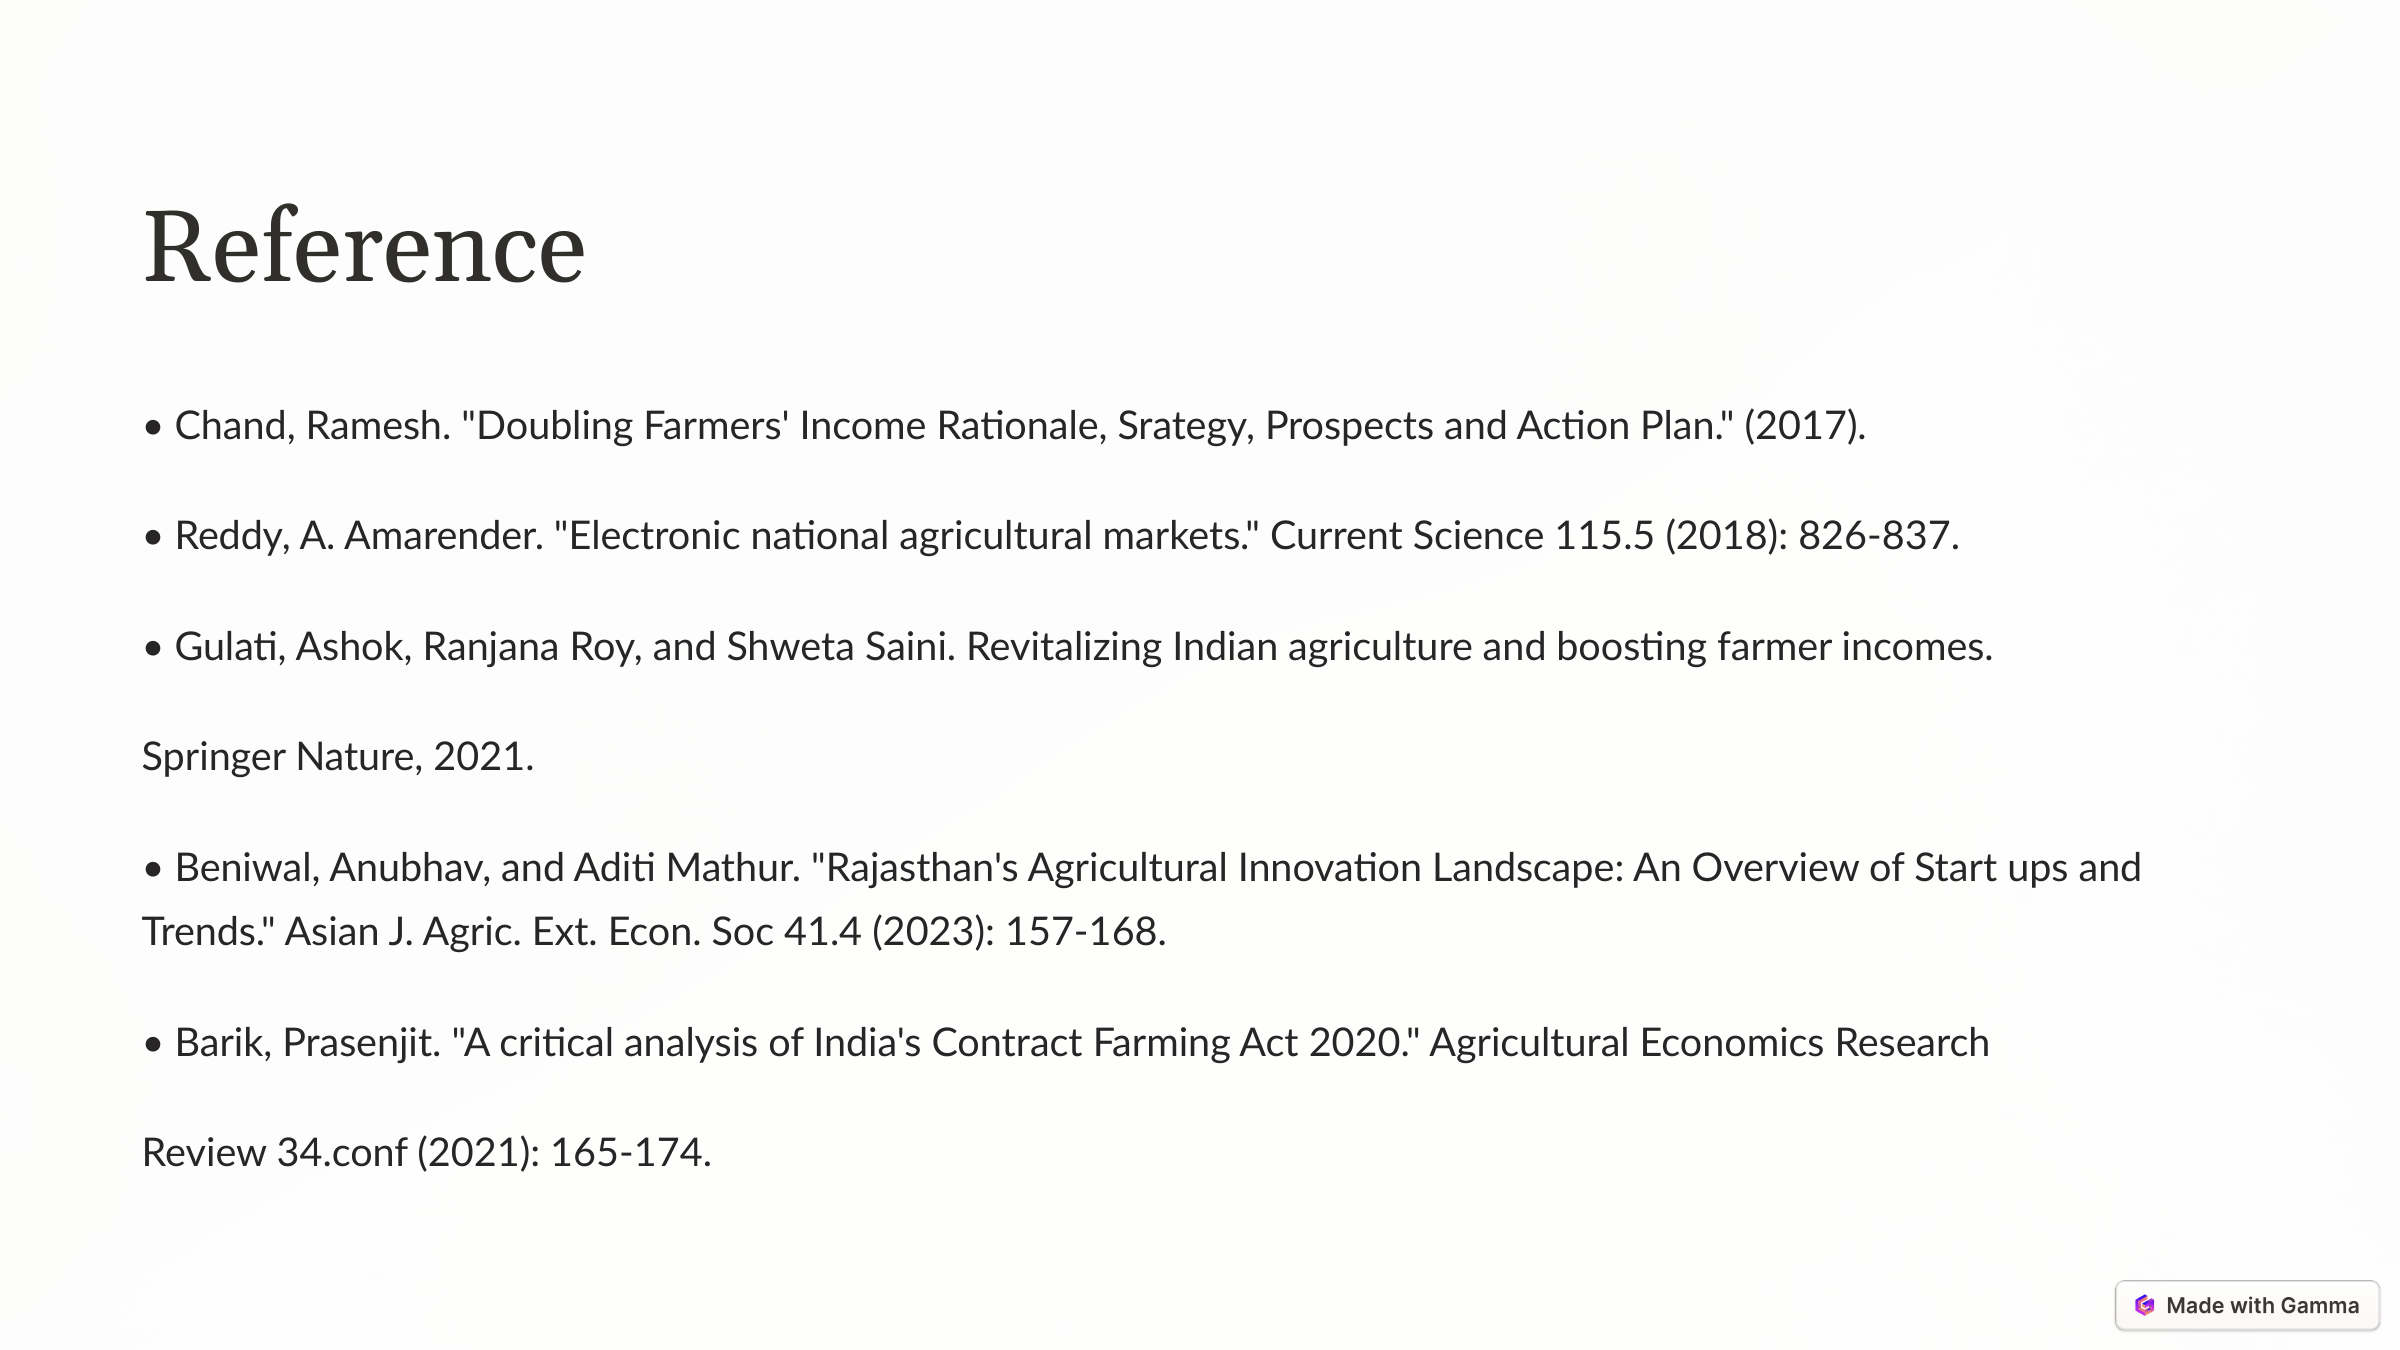

Reference
• Chand, Ramesh. "Doubling Farmers' Income Rationale, Srategy, Prospects and Action Plan." (2017).
• Reddy, A. Amarender. "Electronic national agricultural markets." Current Science 115.5 (2018): 826-837.
• Gulati, Ashok, Ranjana Roy, and Shweta Saini. Revitalizing Indian agriculture and boosting farmer incomes.
Springer Nature, 2021.
• Beniwal, Anubhav, and Aditi Mathur. "Rajasthan's Agricultural Innovation Landscape: An Overview of Start ups and Trends." Asian J. Agric. Ext. Econ. Soc 41.4 (2023): 157-168.
• Barik, Prasenjit. "A critical analysis of India's Contract Farming Act 2020." Agricultural Economics Research
Review 34.conf (2021): 165-174.